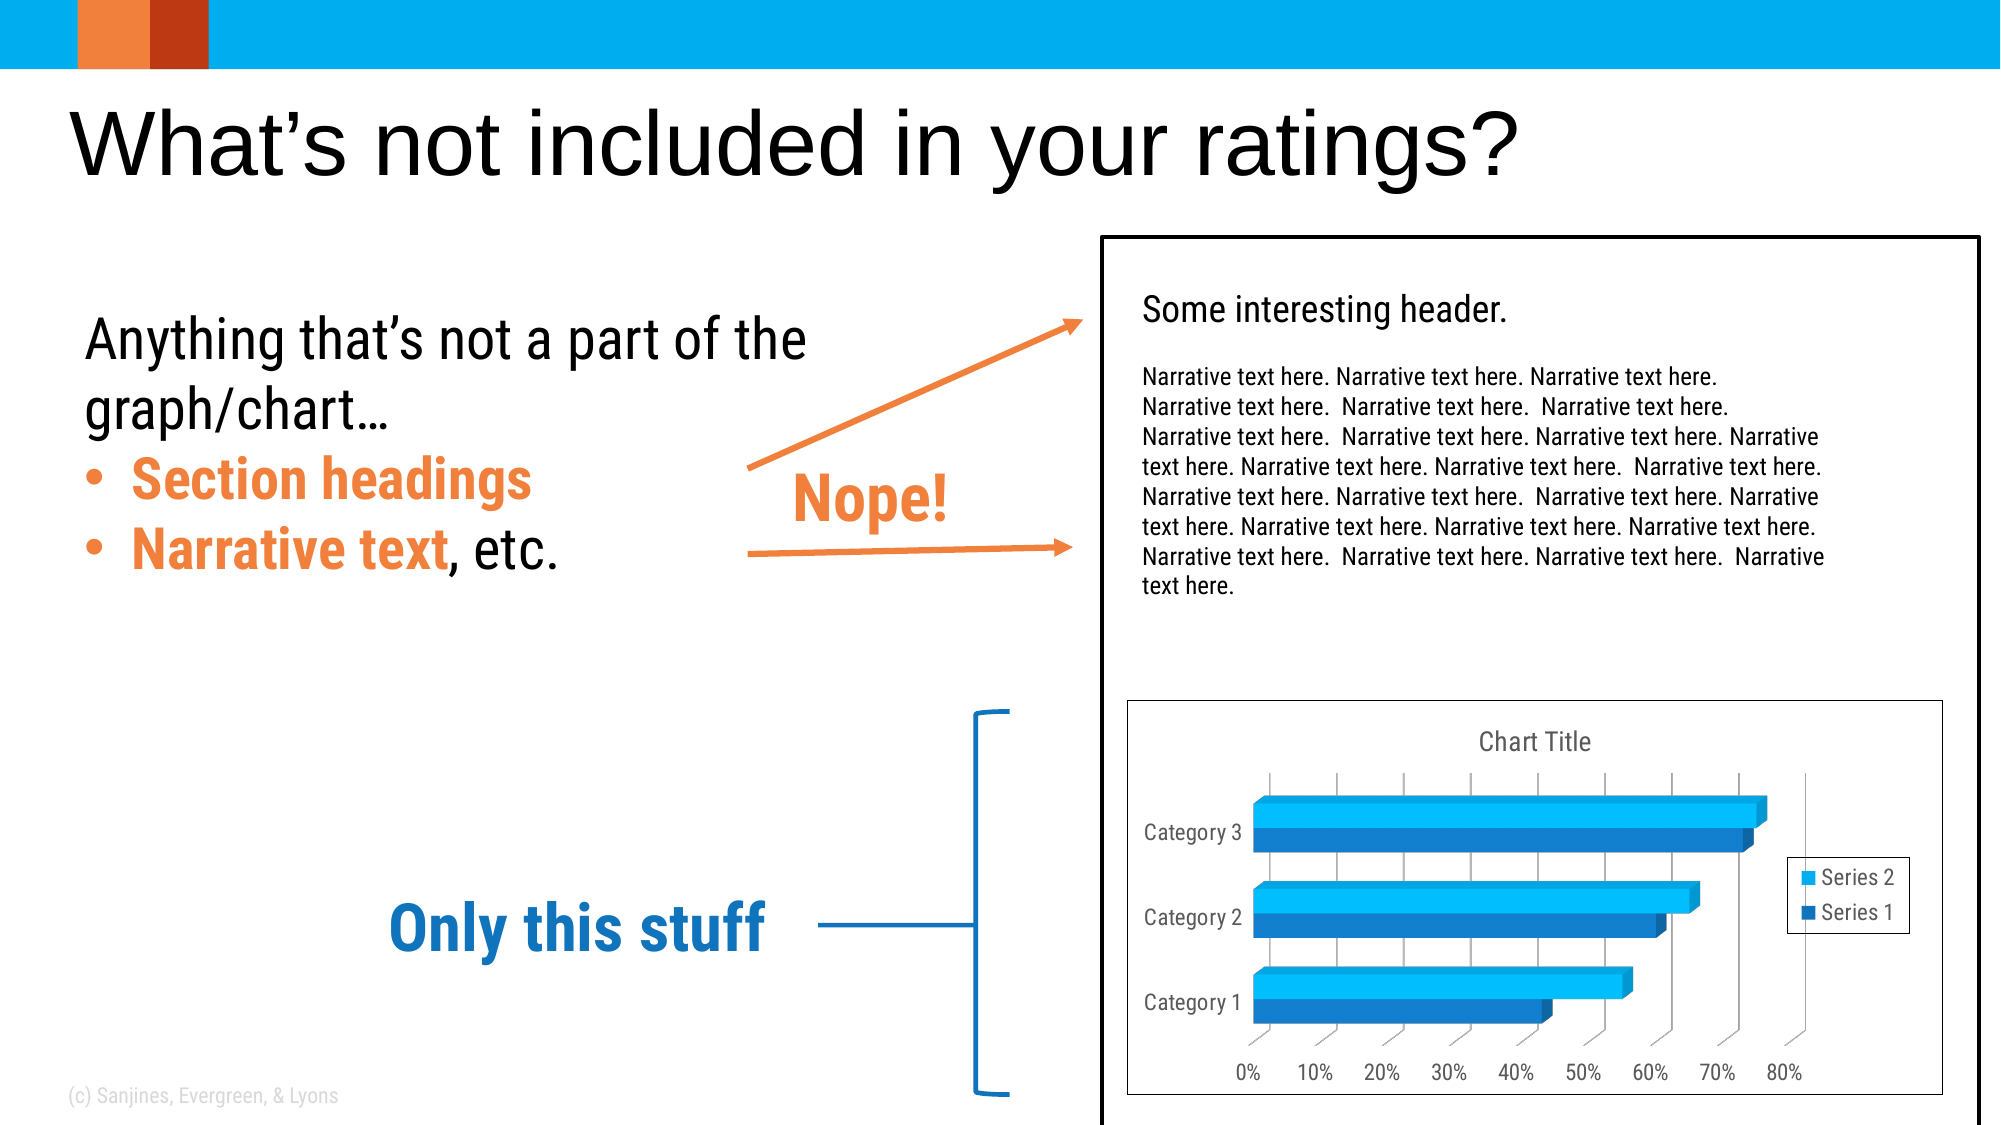

# What’s not included in your ratings?

Some interesting header.
Narrative text here. Narrative text here. Narrative text here.
Narrative text here.  Narrative text here.  Narrative text here.
Narrative text here.  Narrative text here. Narrative text here. Narrative text here. Narrative text here. Narrative text here.  Narrative text here.  Narrative text here. Narrative text here.  Narrative text here. Narrative text here. Narrative text here. Narrative text here. Narrative text here.  Narrative text here.  Narrative text here. Narrative text here.  Narrative text here.

[unsupported chart]

Anything that’s not a part of the graph/chart…
Section headings
Narrative text, etc.

Nope!

Only this stuff
(c) Sanjines, Evergreen, & Lyons